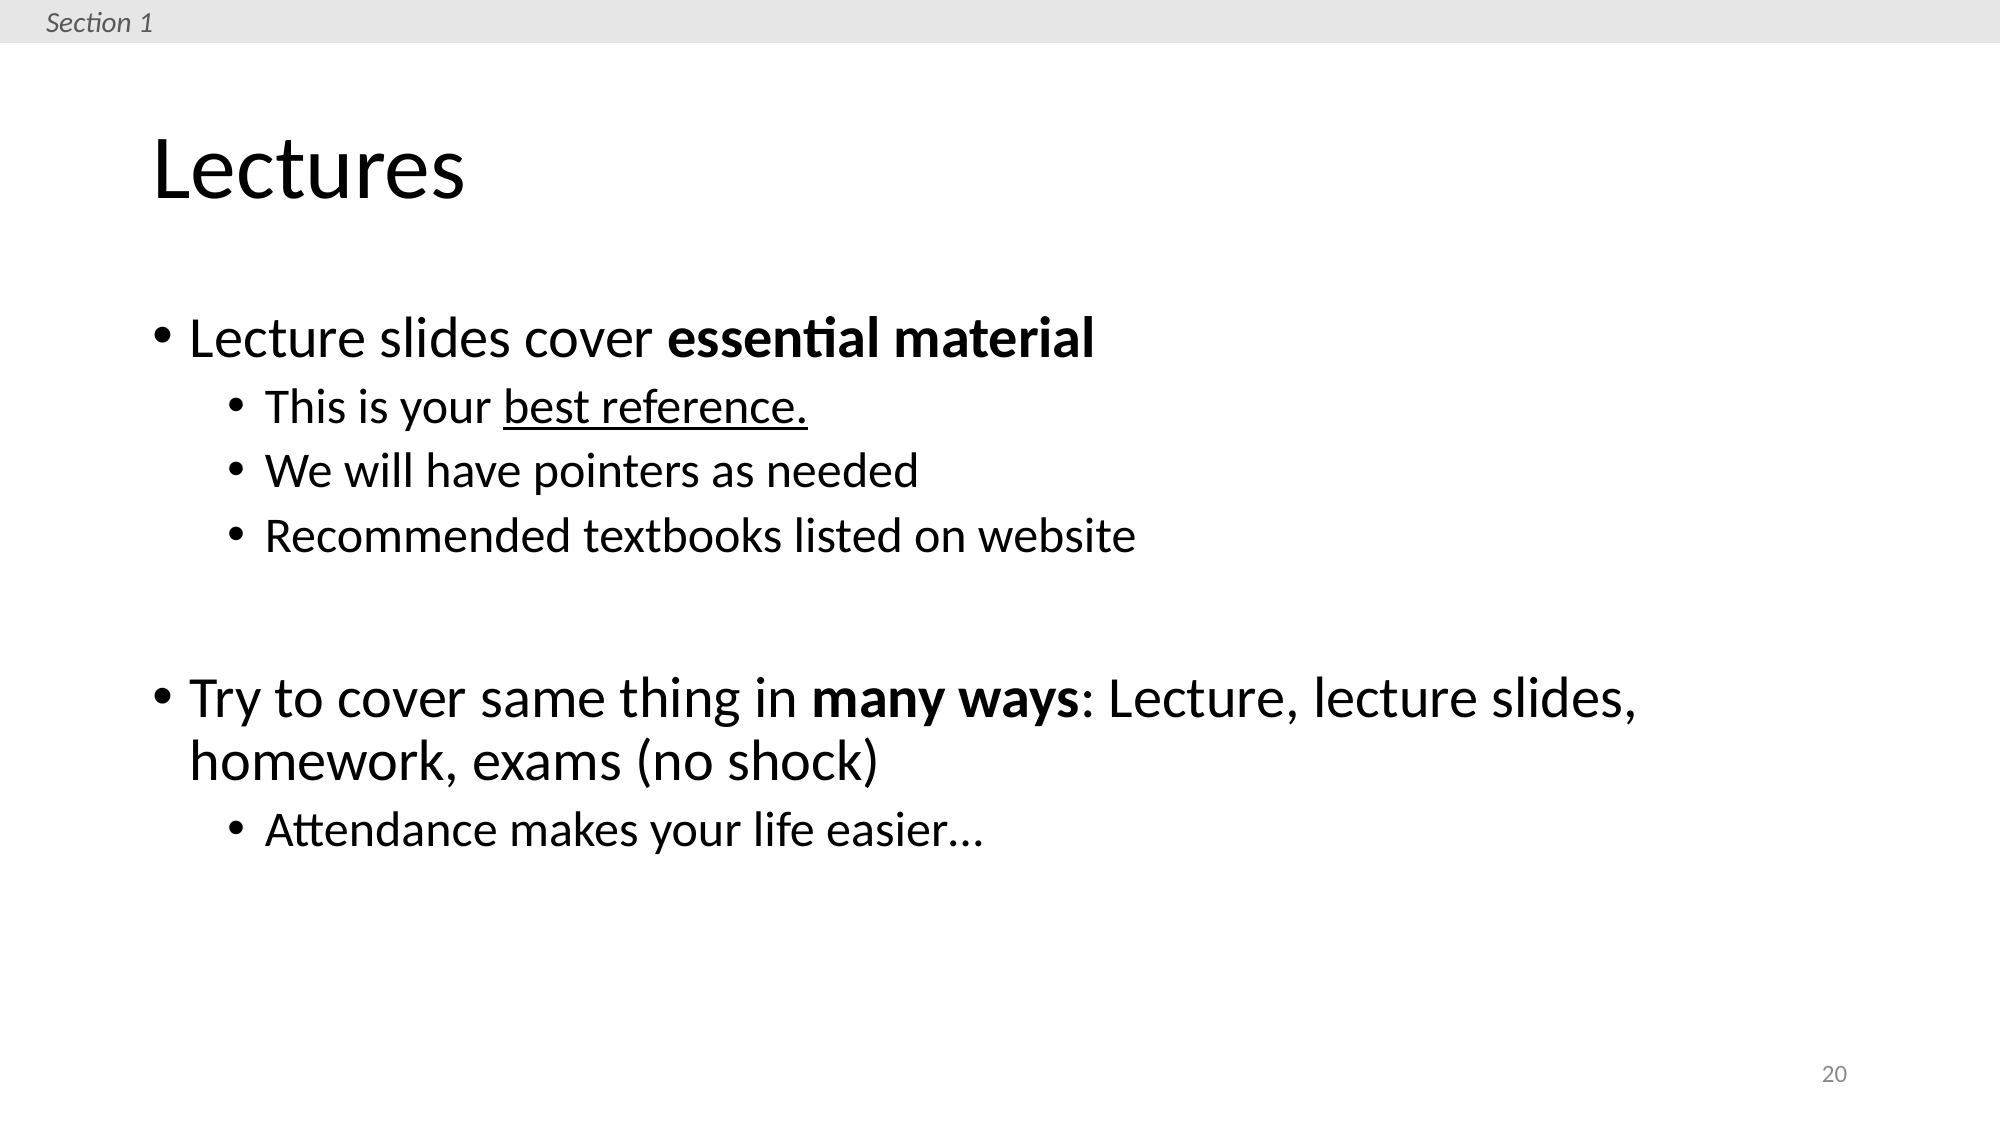

Section 1
# Lectures
Lecture slides cover essential material
This is your best reference.
We will have pointers as needed
Recommended textbooks listed on website

Try to cover same thing in many ways: Lecture, lecture slides, homework, exams (no shock)
Attendance makes your life easier…
20